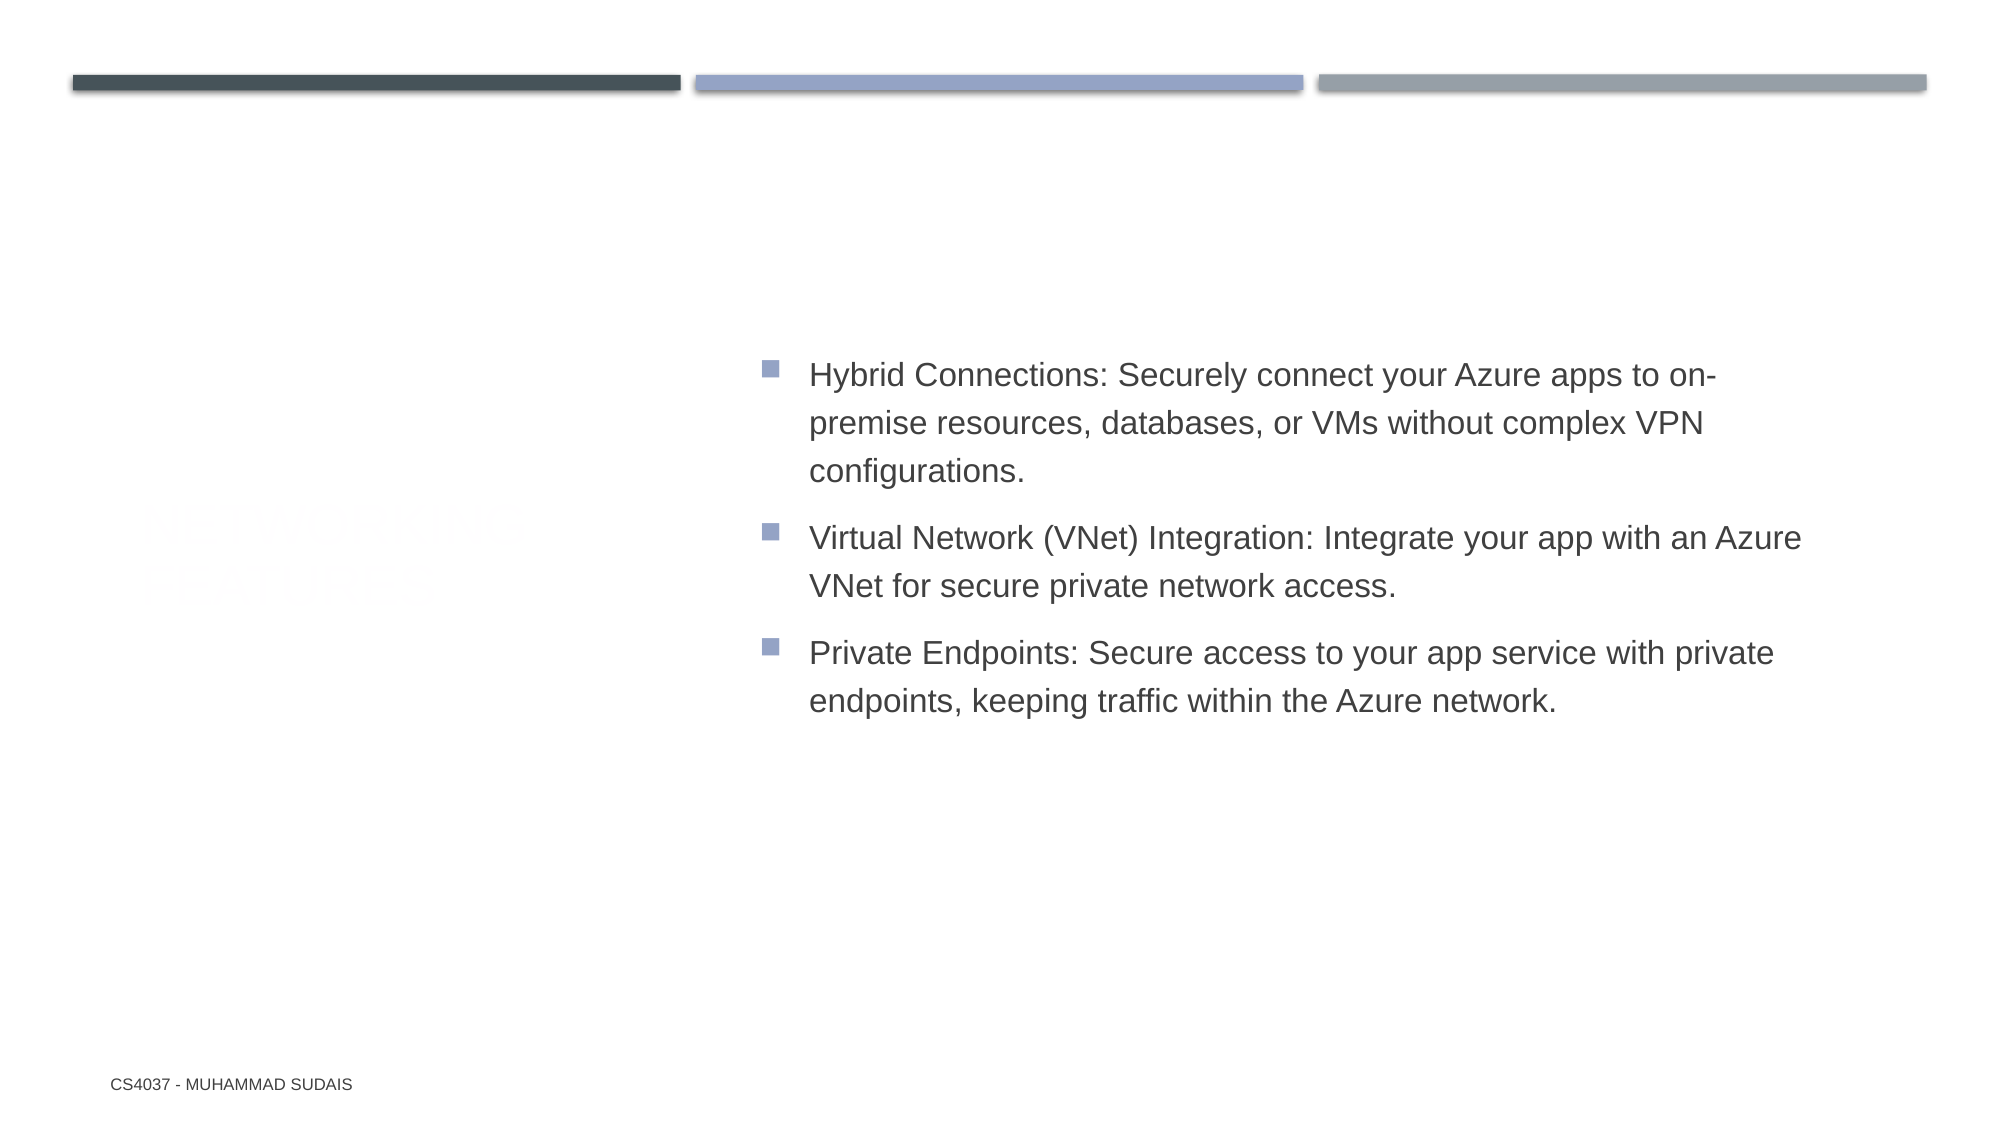

# Networking Features
Hybrid Connections: Securely connect your Azure apps to on-premise resources, databases, or VMs without complex VPN configurations.
Virtual Network (VNet) Integration: Integrate your app with an Azure VNet for secure private network access.
Private Endpoints: Secure access to your app service with private endpoints, keeping traffic within the Azure network.

CS4037 - Muhammad Sudais